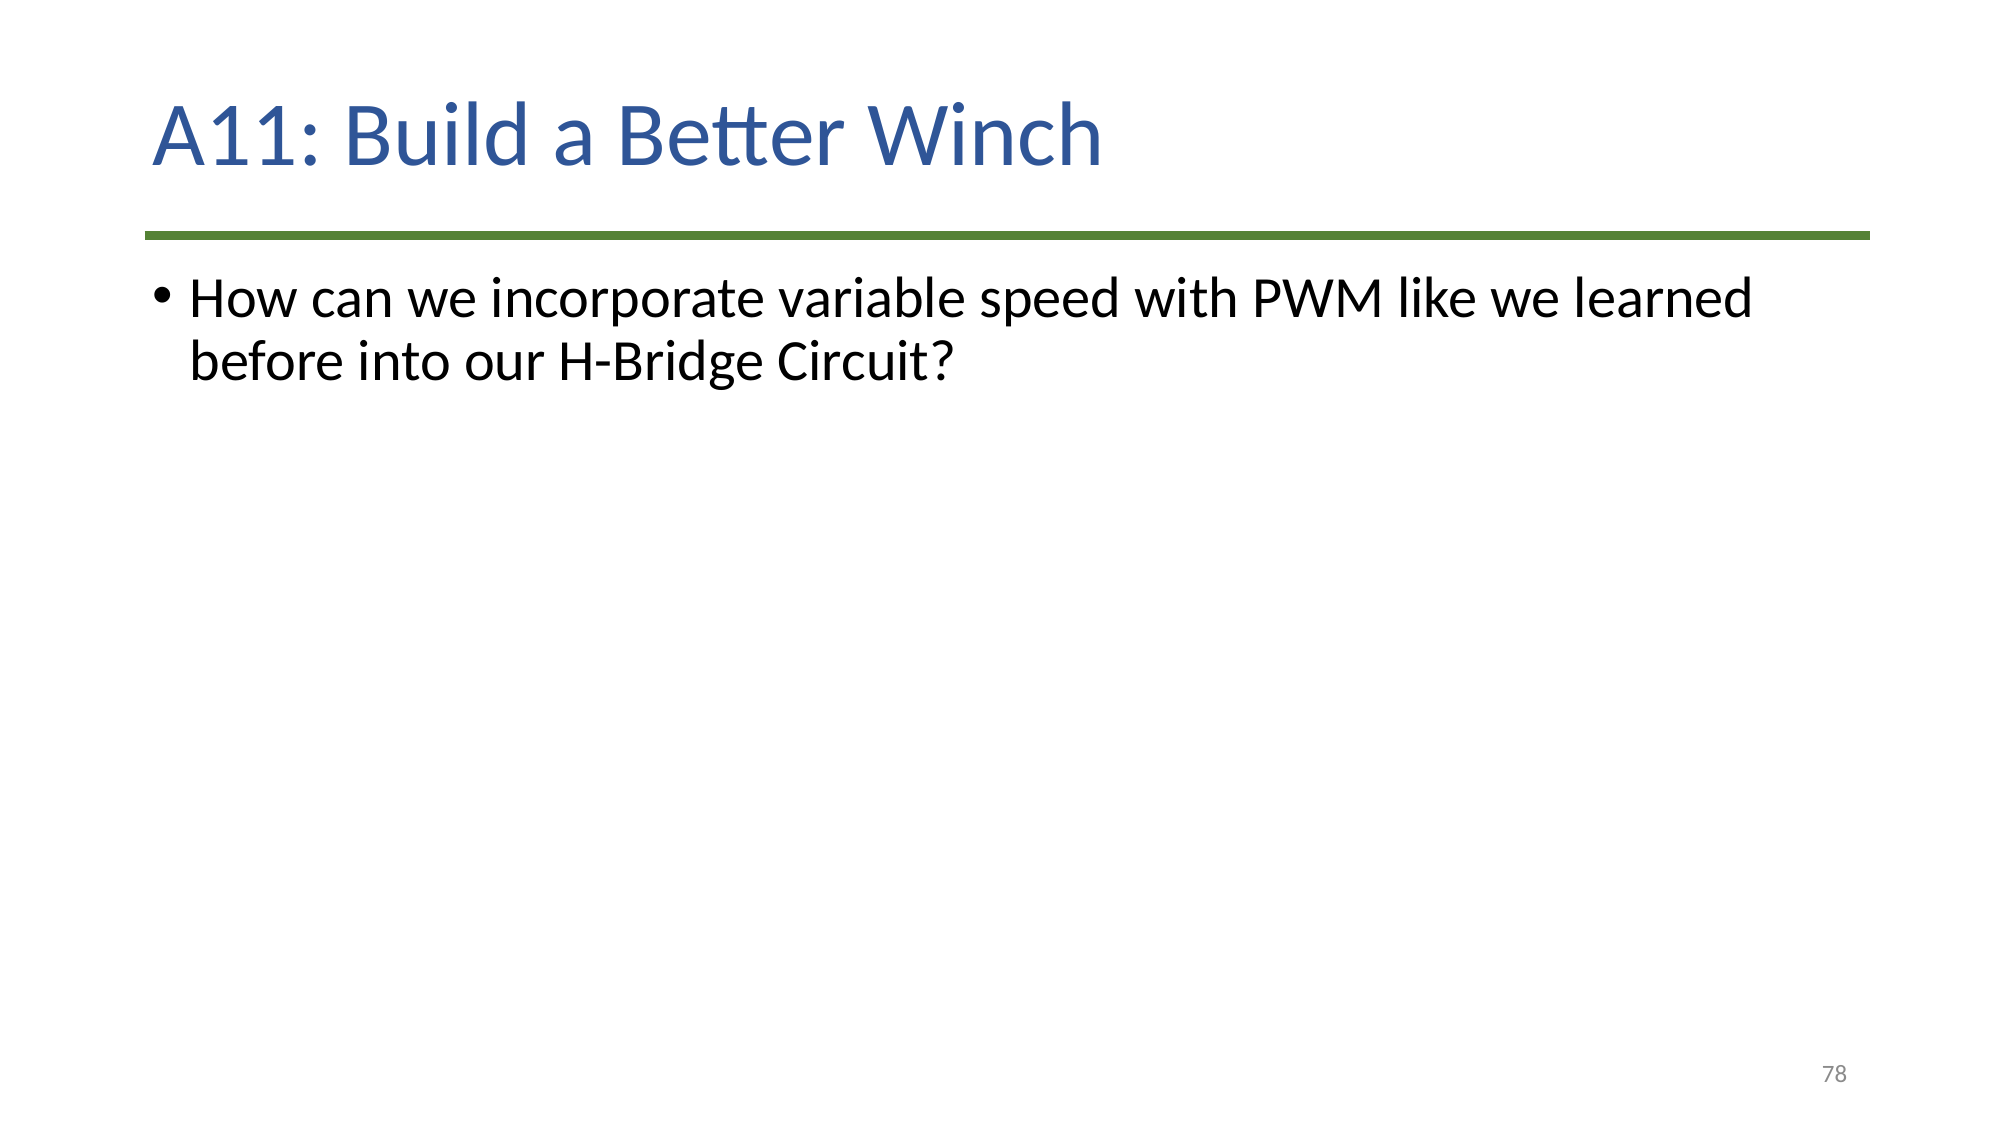

# A11: Build a Better Winch
How can we incorporate variable speed with PWM like we learned before into our H-Bridge Circuit?
78